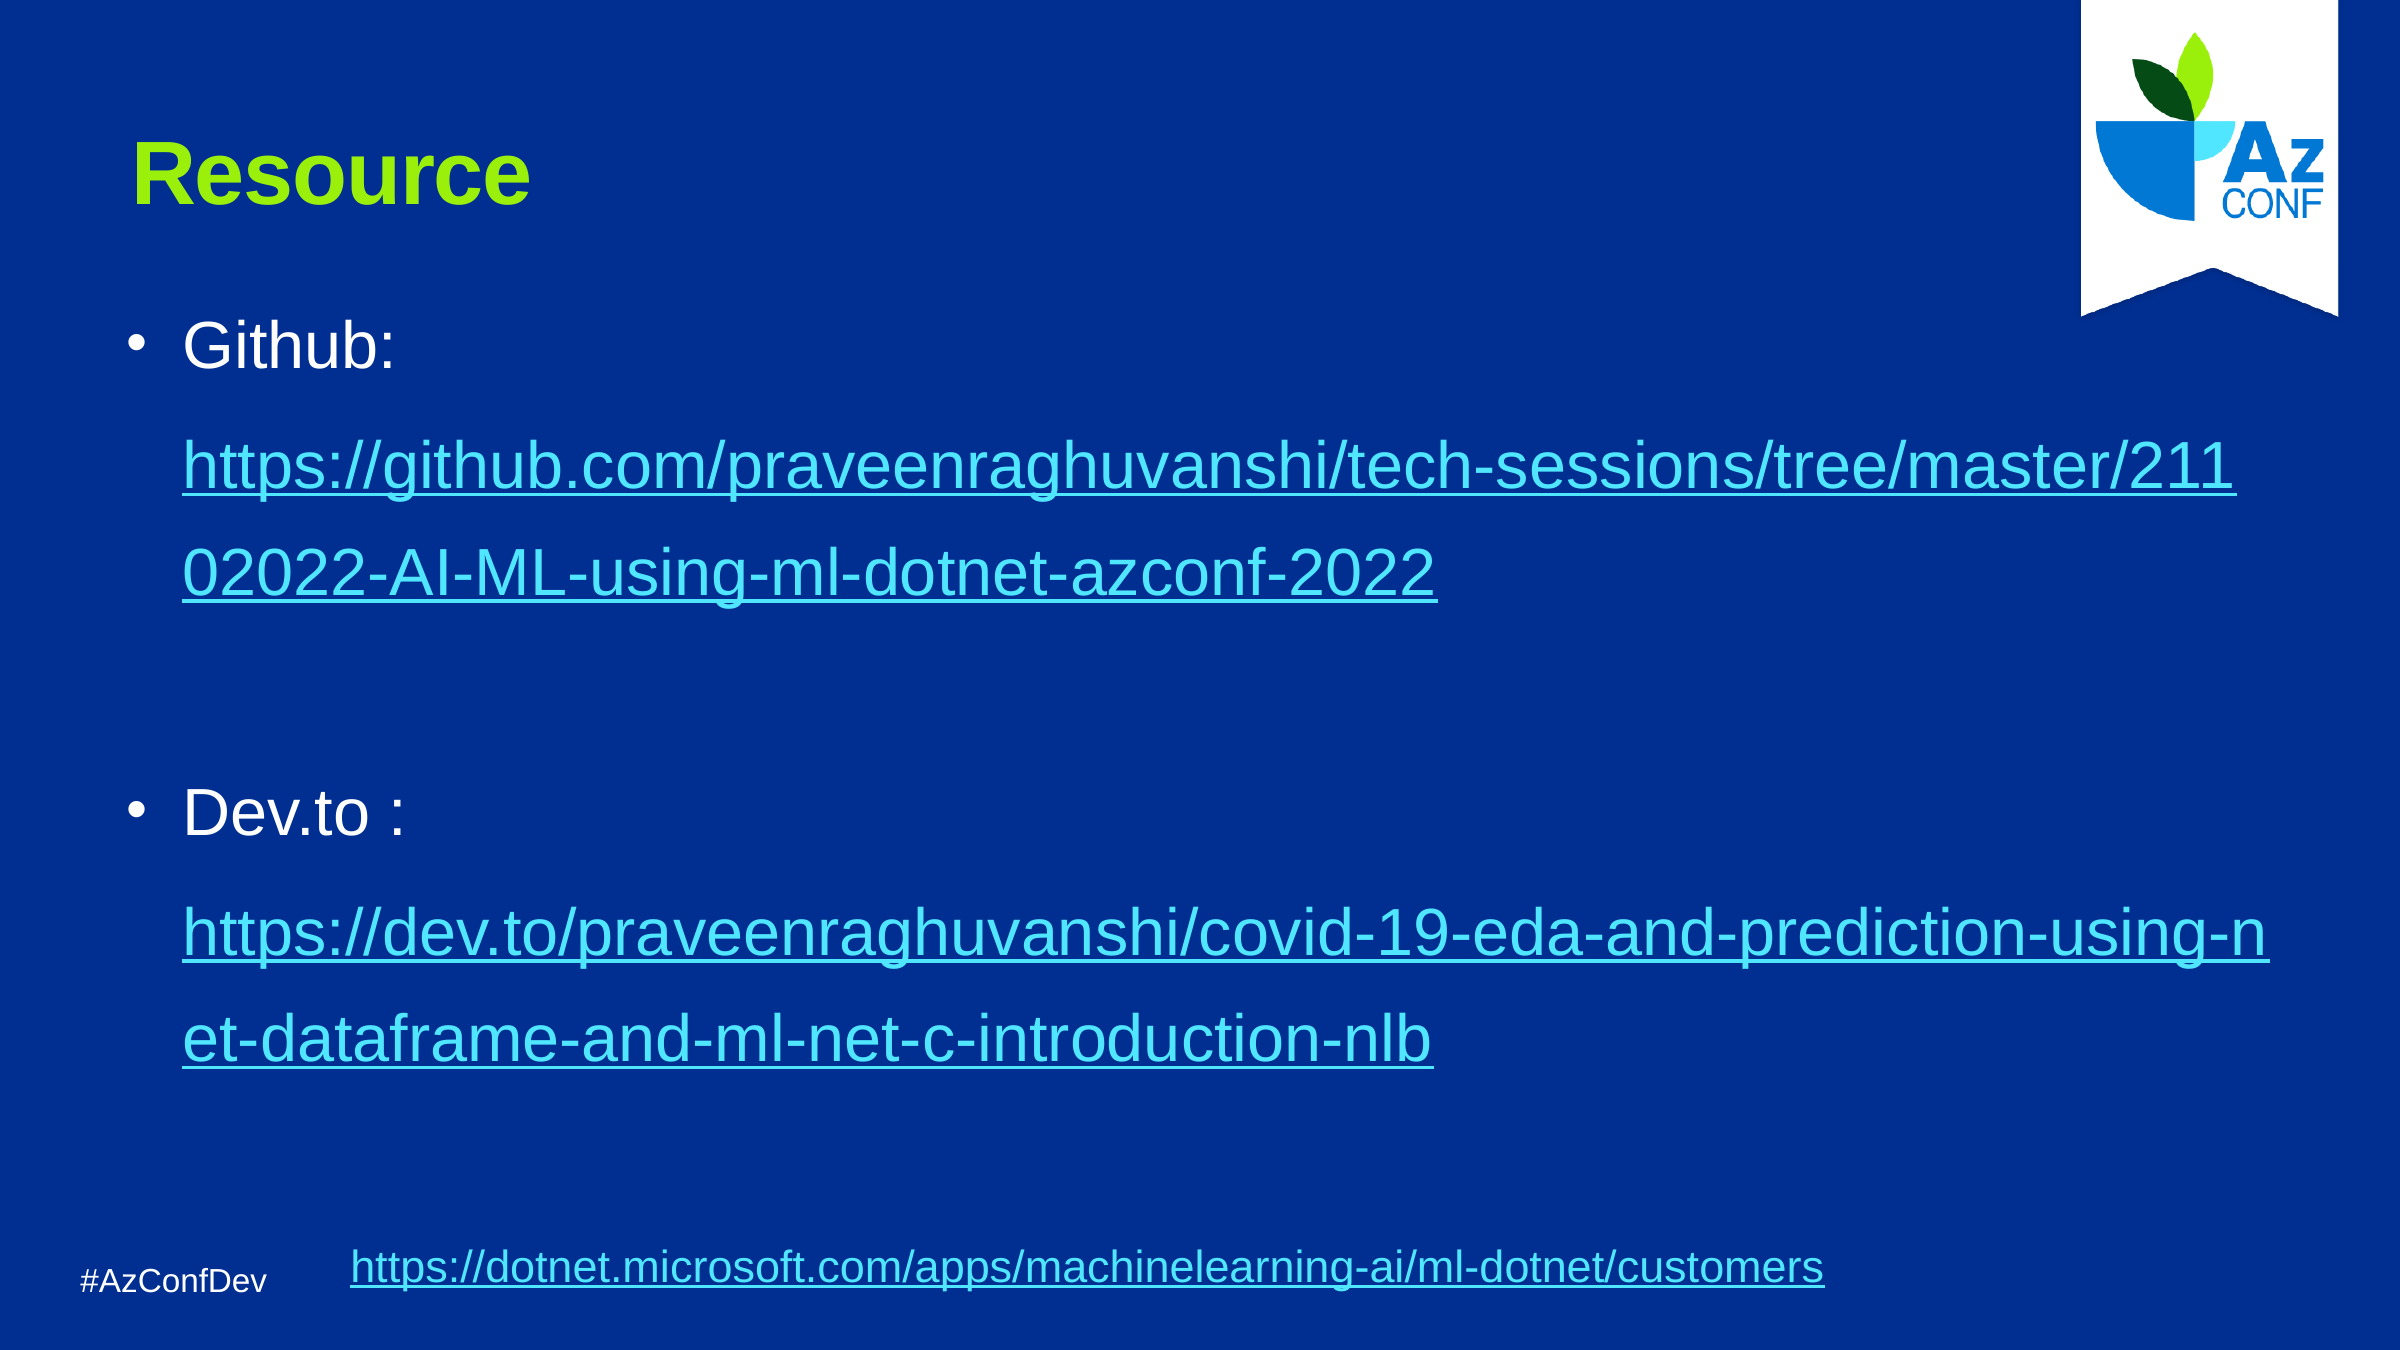

# Resource
Github: https://github.com/praveenraghuvanshi/tech-sessions/tree/master/21102022-AI-ML-using-ml-dotnet-azconf-2022

Dev.to : https://dev.to/praveenraghuvanshi/covid-19-eda-and-prediction-using-net-dataframe-and-ml-net-c-introduction-nlb
https://dotnet.microsoft.com/apps/machinelearning-ai/ml-dotnet/customers